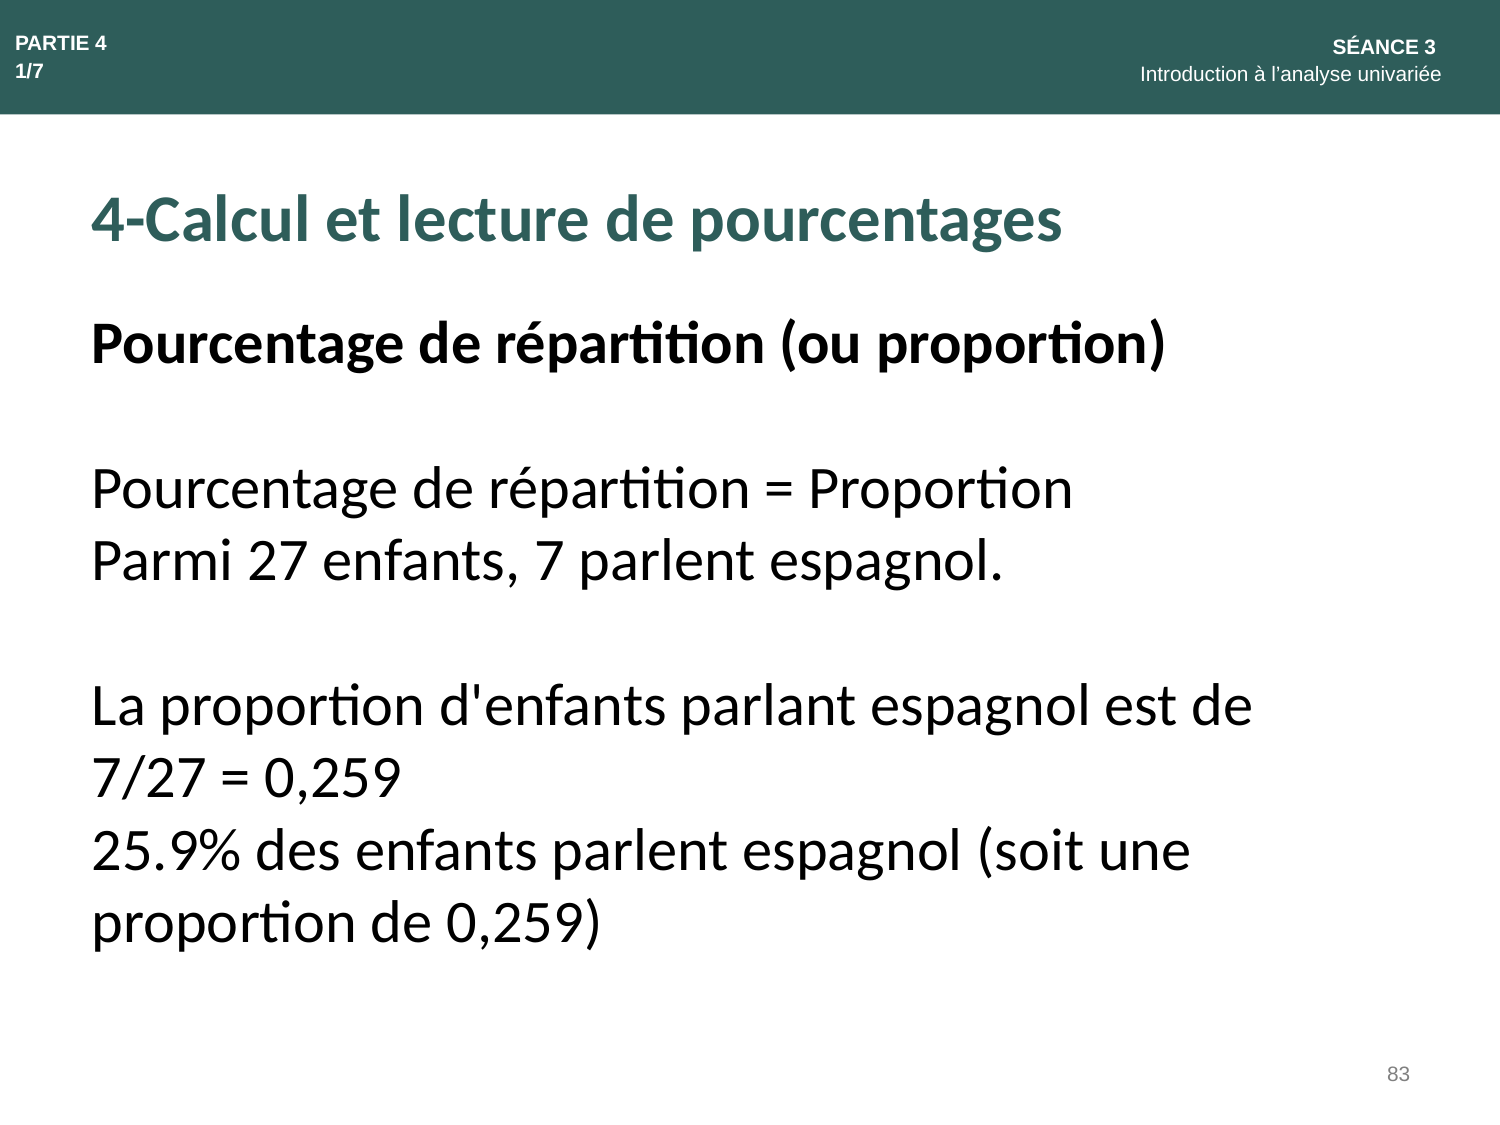

PARTIE 4
1/7

SÉANCE 3
Introduction à l’analyse univariée
4-Calcul et lecture de pourcentages

Pourcentage de répartition (ou proportion)

Pourcentage de répartition = Proportion
Parmi 27 enfants, 7 parlent espagnol.

La proportion d'enfants parlant espagnol est de 7/27 = 0,259
25.9% des enfants parlent espagnol (soit une proportion de 0,259)

83